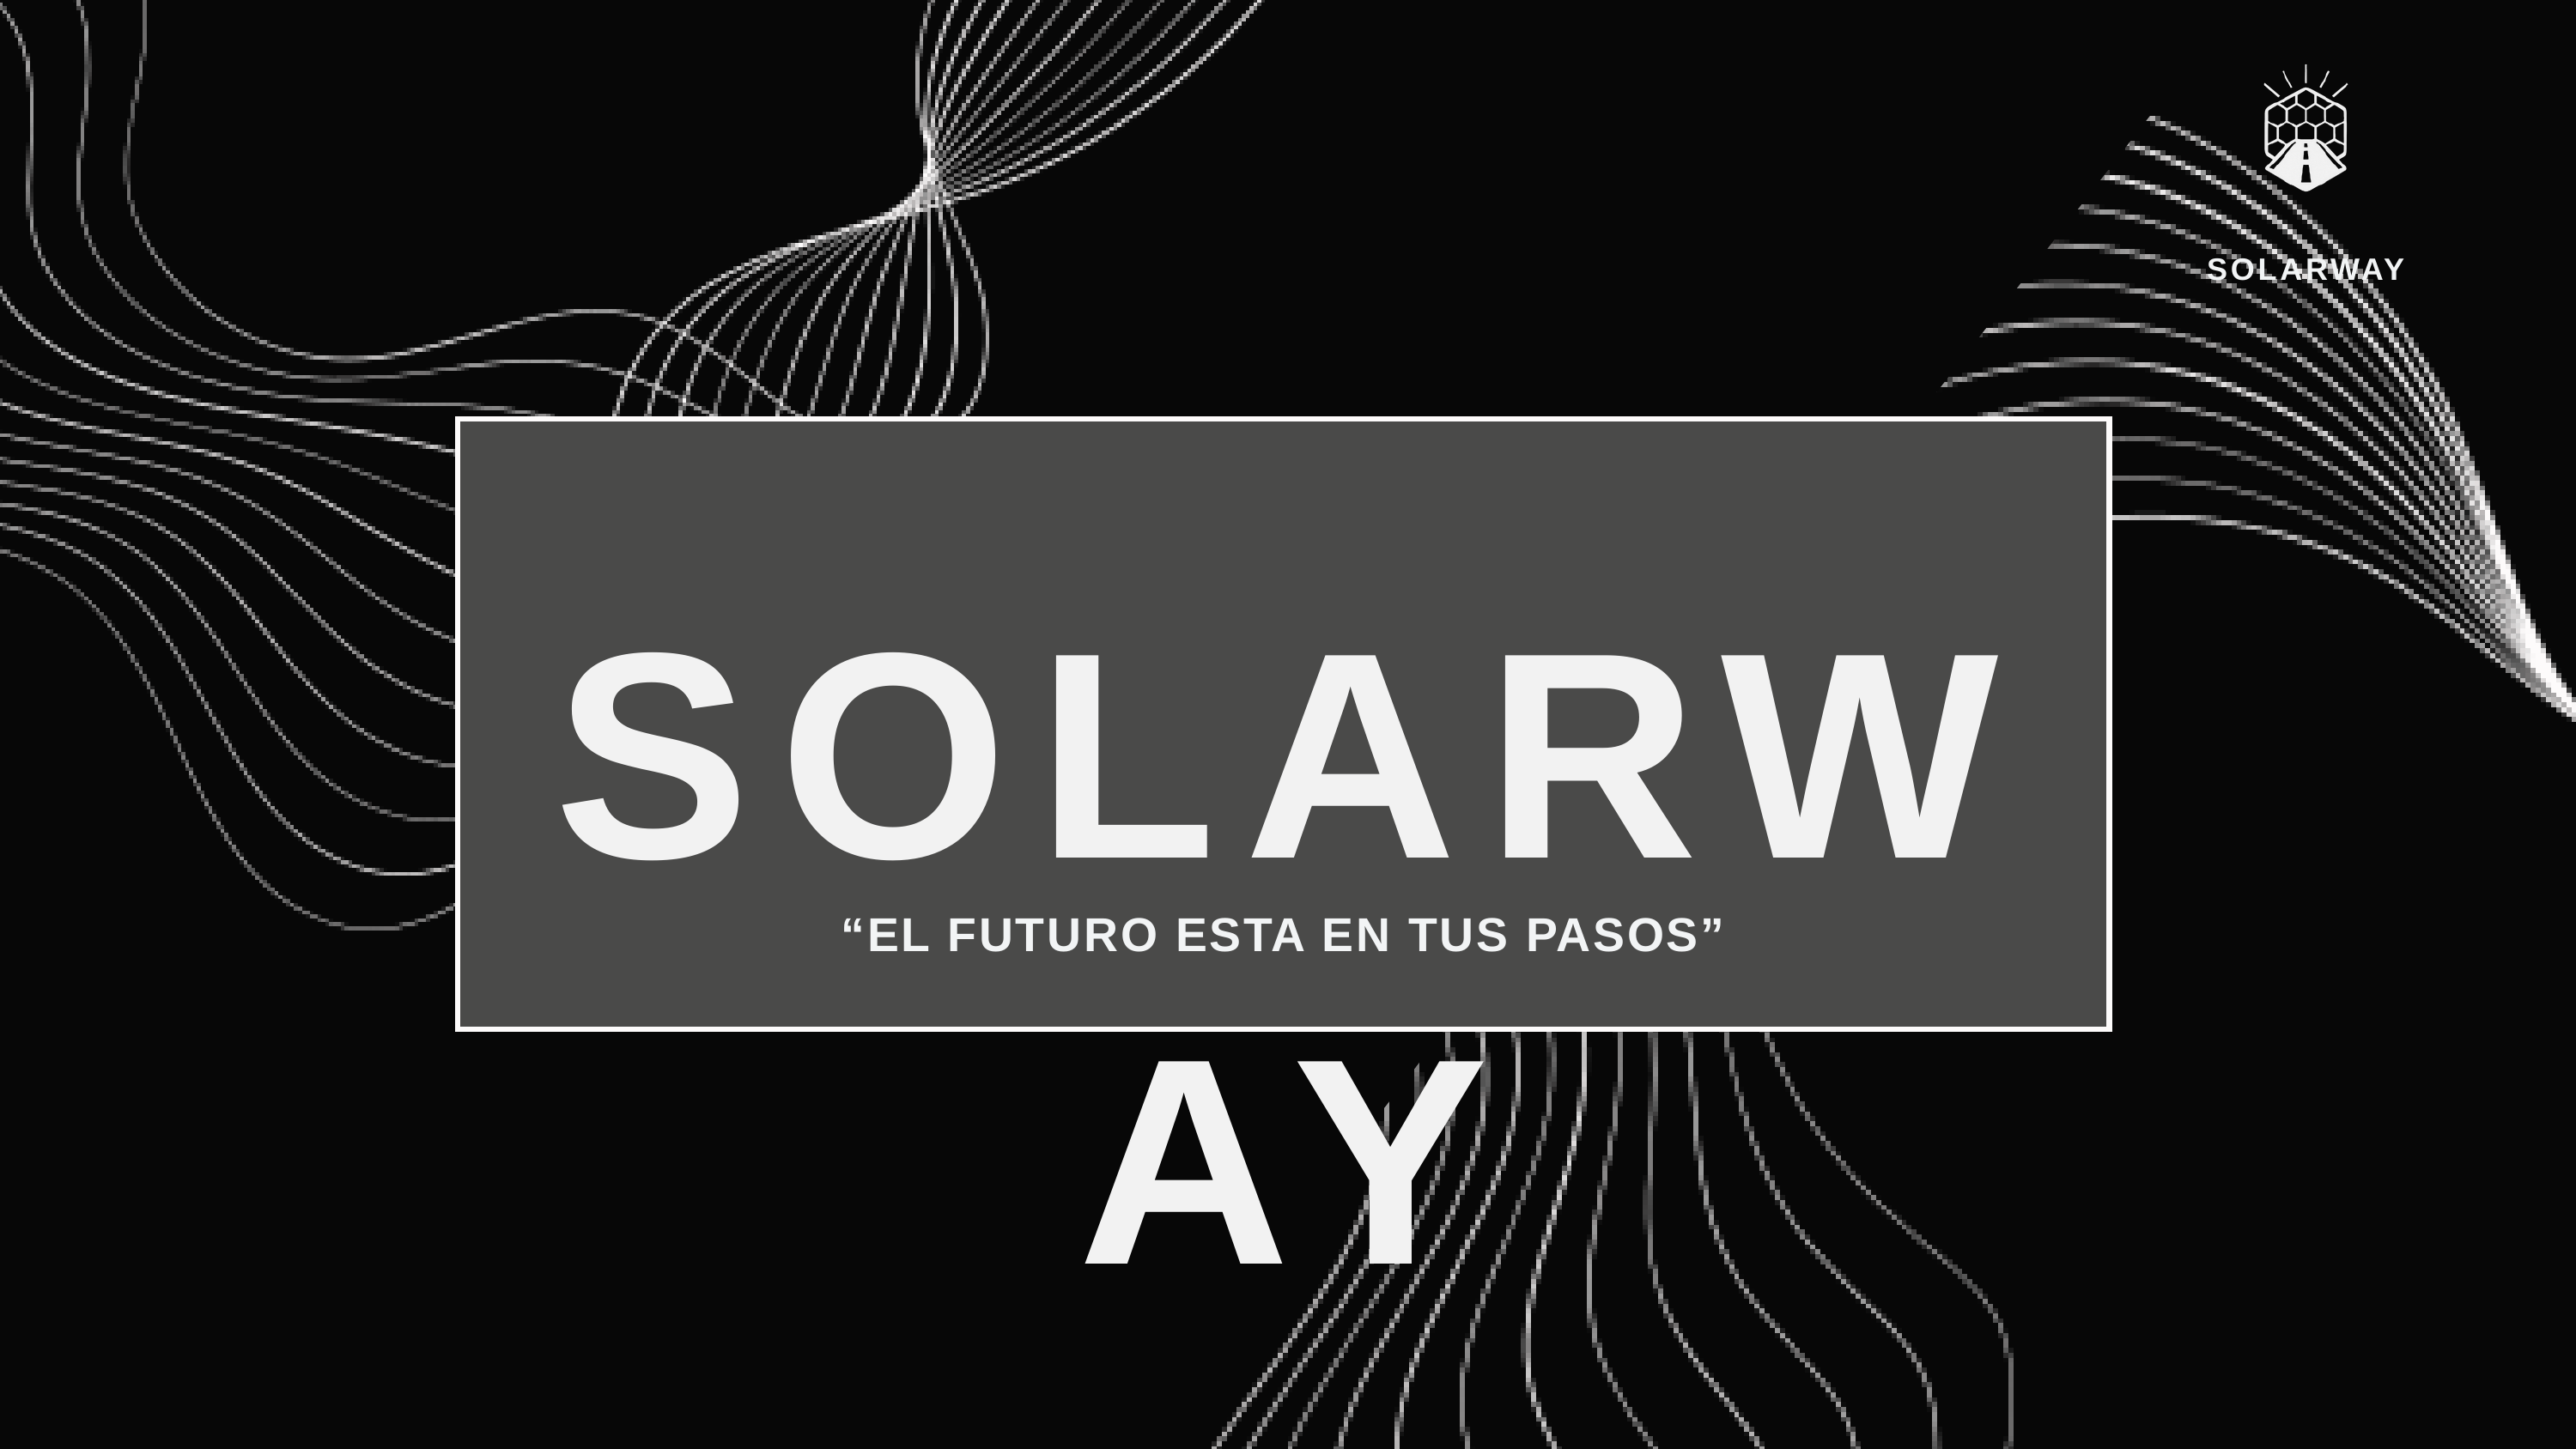

SOLARWAY

SOLARWAY
“EL FUTURO ESTA EN TUS PASOS”